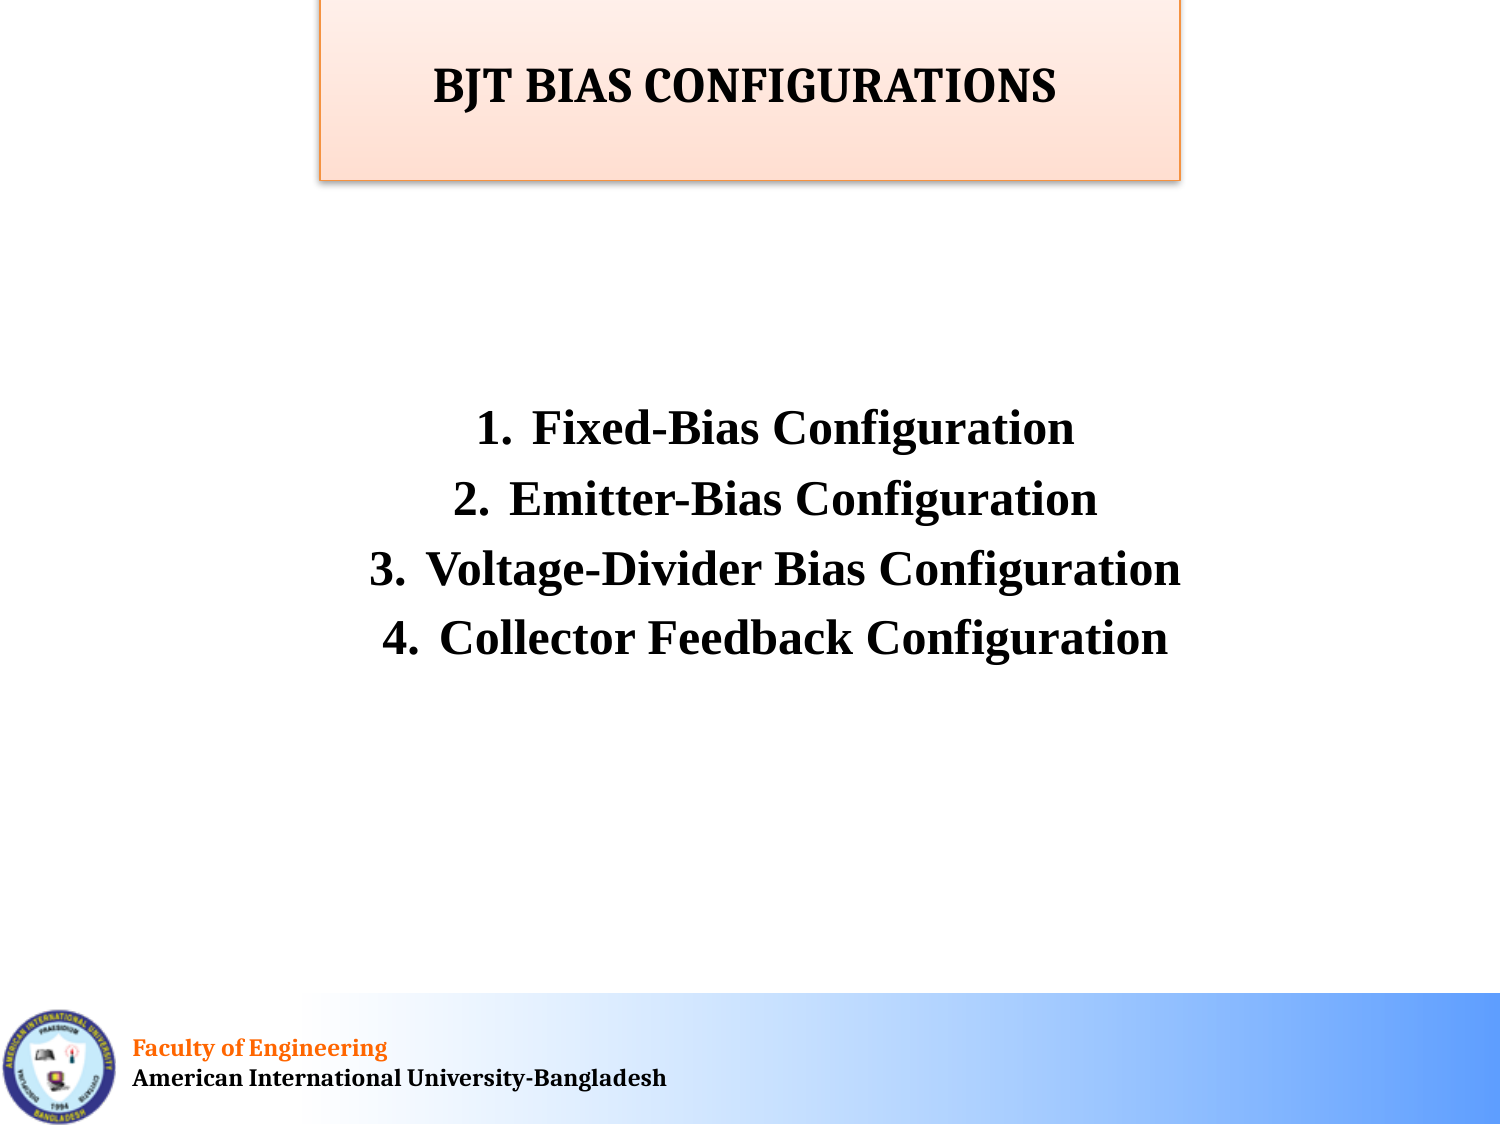

# BJT BIAS CONFIGURATIONS

Fixed-Bias Configuration
Emitter-Bias Configuration
Voltage-Divider Bias Configuration
Collector Feedback Configuration